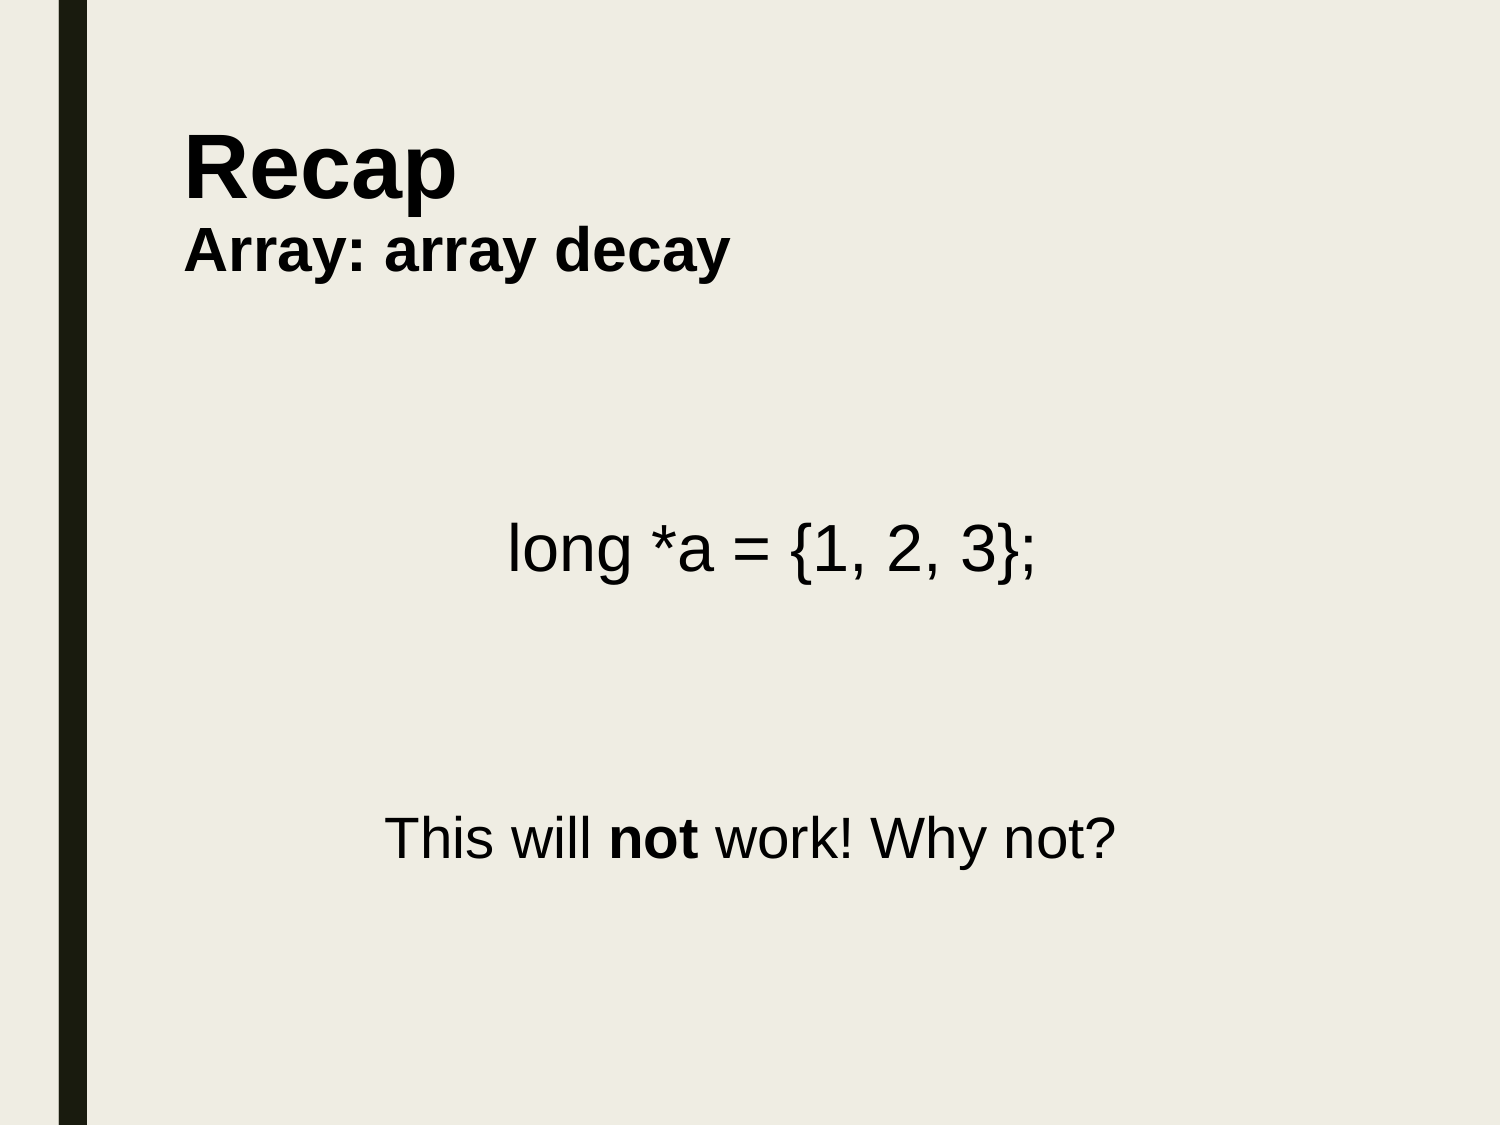

# Recap Array: array decay
long *a = {1, 2, 3};
This will not work! Why not?